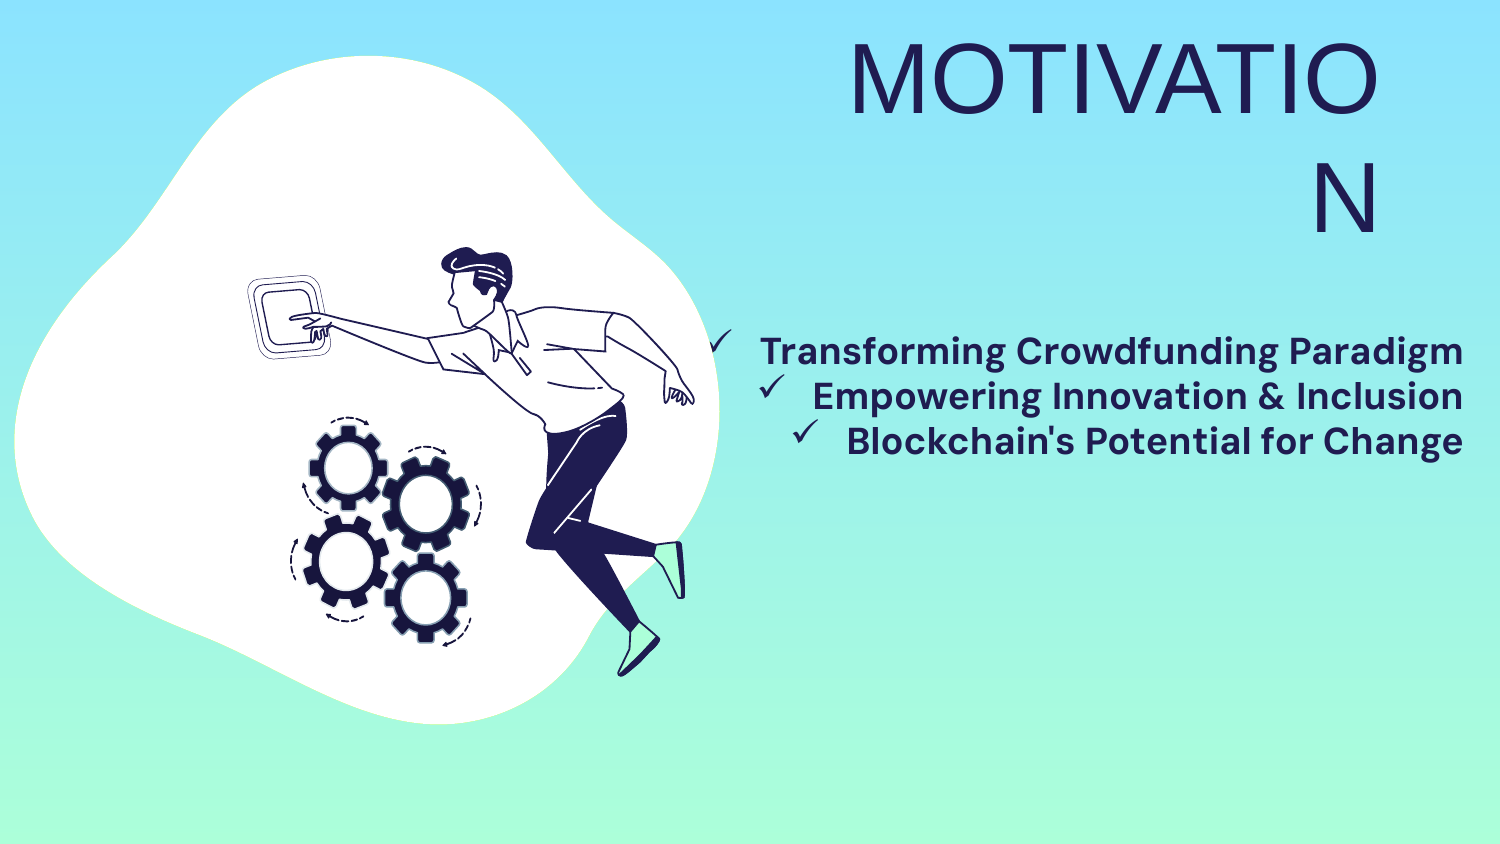

# MOTIVATION

Transforming Crowdfunding Paradigm
Empowering Innovation & Inclusion
Blockchain's Potential for Change